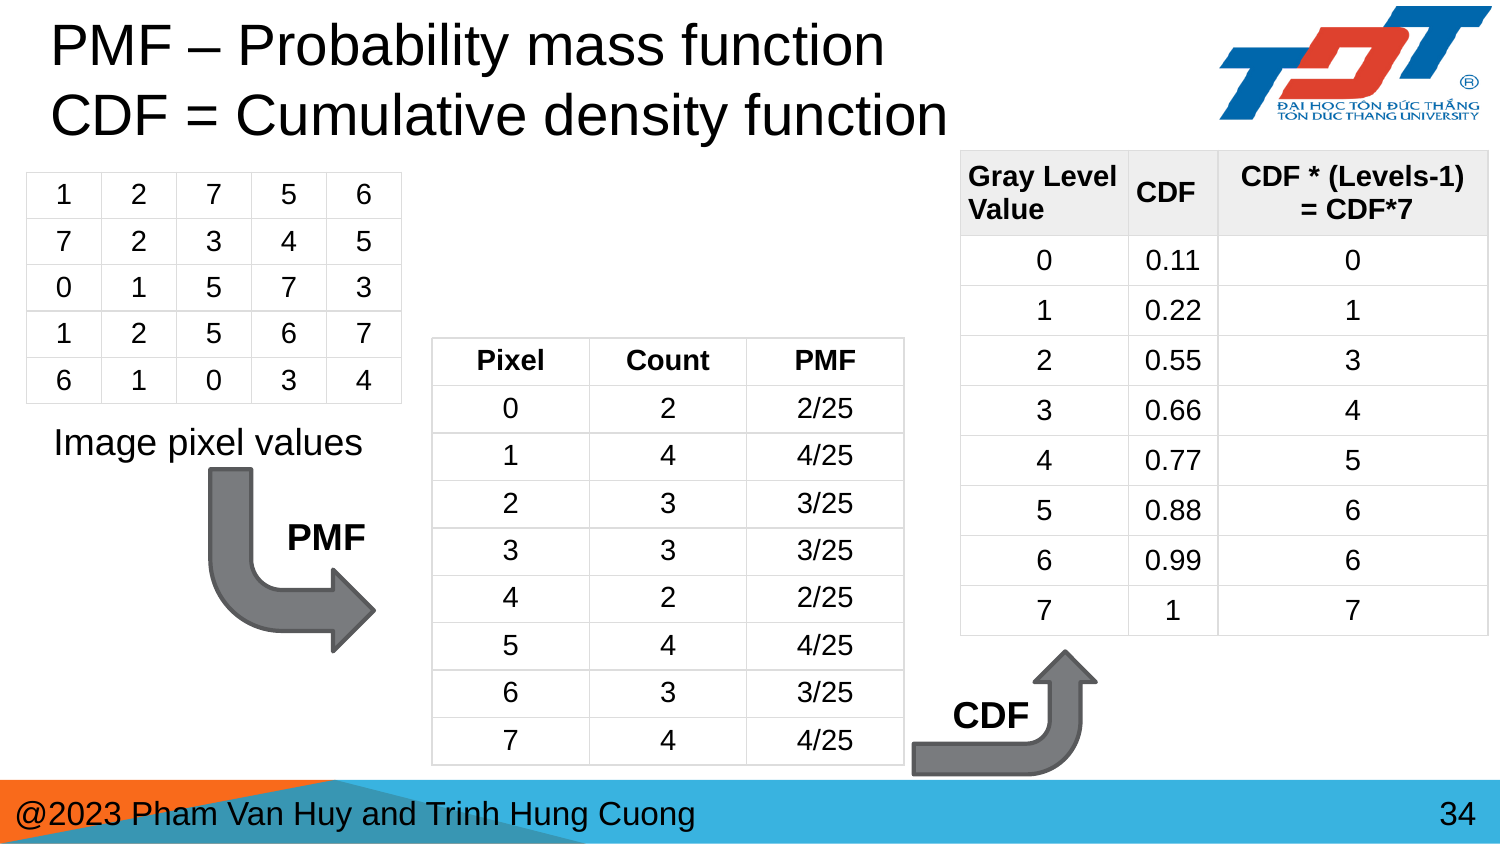

# PMF – Probability mass function CDF = Cumulative density function
| Gray Level Value | CDF | CDF \* (Levels-1) = CDF\*7 |
| --- | --- | --- |
| 0 | 0.11 | 0 |
| 1 | 0.22 | 1 |
| 2 | 0.55 | 3 |
| 3 | 0.66 | 4 |
| 4 | 0.77 | 5 |
| 5 | 0.88 | 6 |
| 6 | 0.99 | 6 |
| 7 | 1 | 7 |
| 1 | 2 | 7 | 5 | 6 |
| --- | --- | --- | --- | --- |
| 7 | 2 | 3 | 4 | 5 |
| 0 | 1 | 5 | 7 | 3 |
| 1 | 2 | 5 | 6 | 7 |
| 6 | 1 | 0 | 3 | 4 |

| Pixel | Count | PMF |
| --- | --- | --- |
| 0 | 2 | 2/25 |
| 1 | 4 | 4/25 |
| 2 | 3 | 3/25 |
| 3 | 3 | 3/25 |
| 4 | 2 | 2/25 |
| 5 | 4 | 4/25 |
| 6 | 3 | 3/25 |
| 7 | 4 | 4/25 |
Image pixel values

PMF

CDF